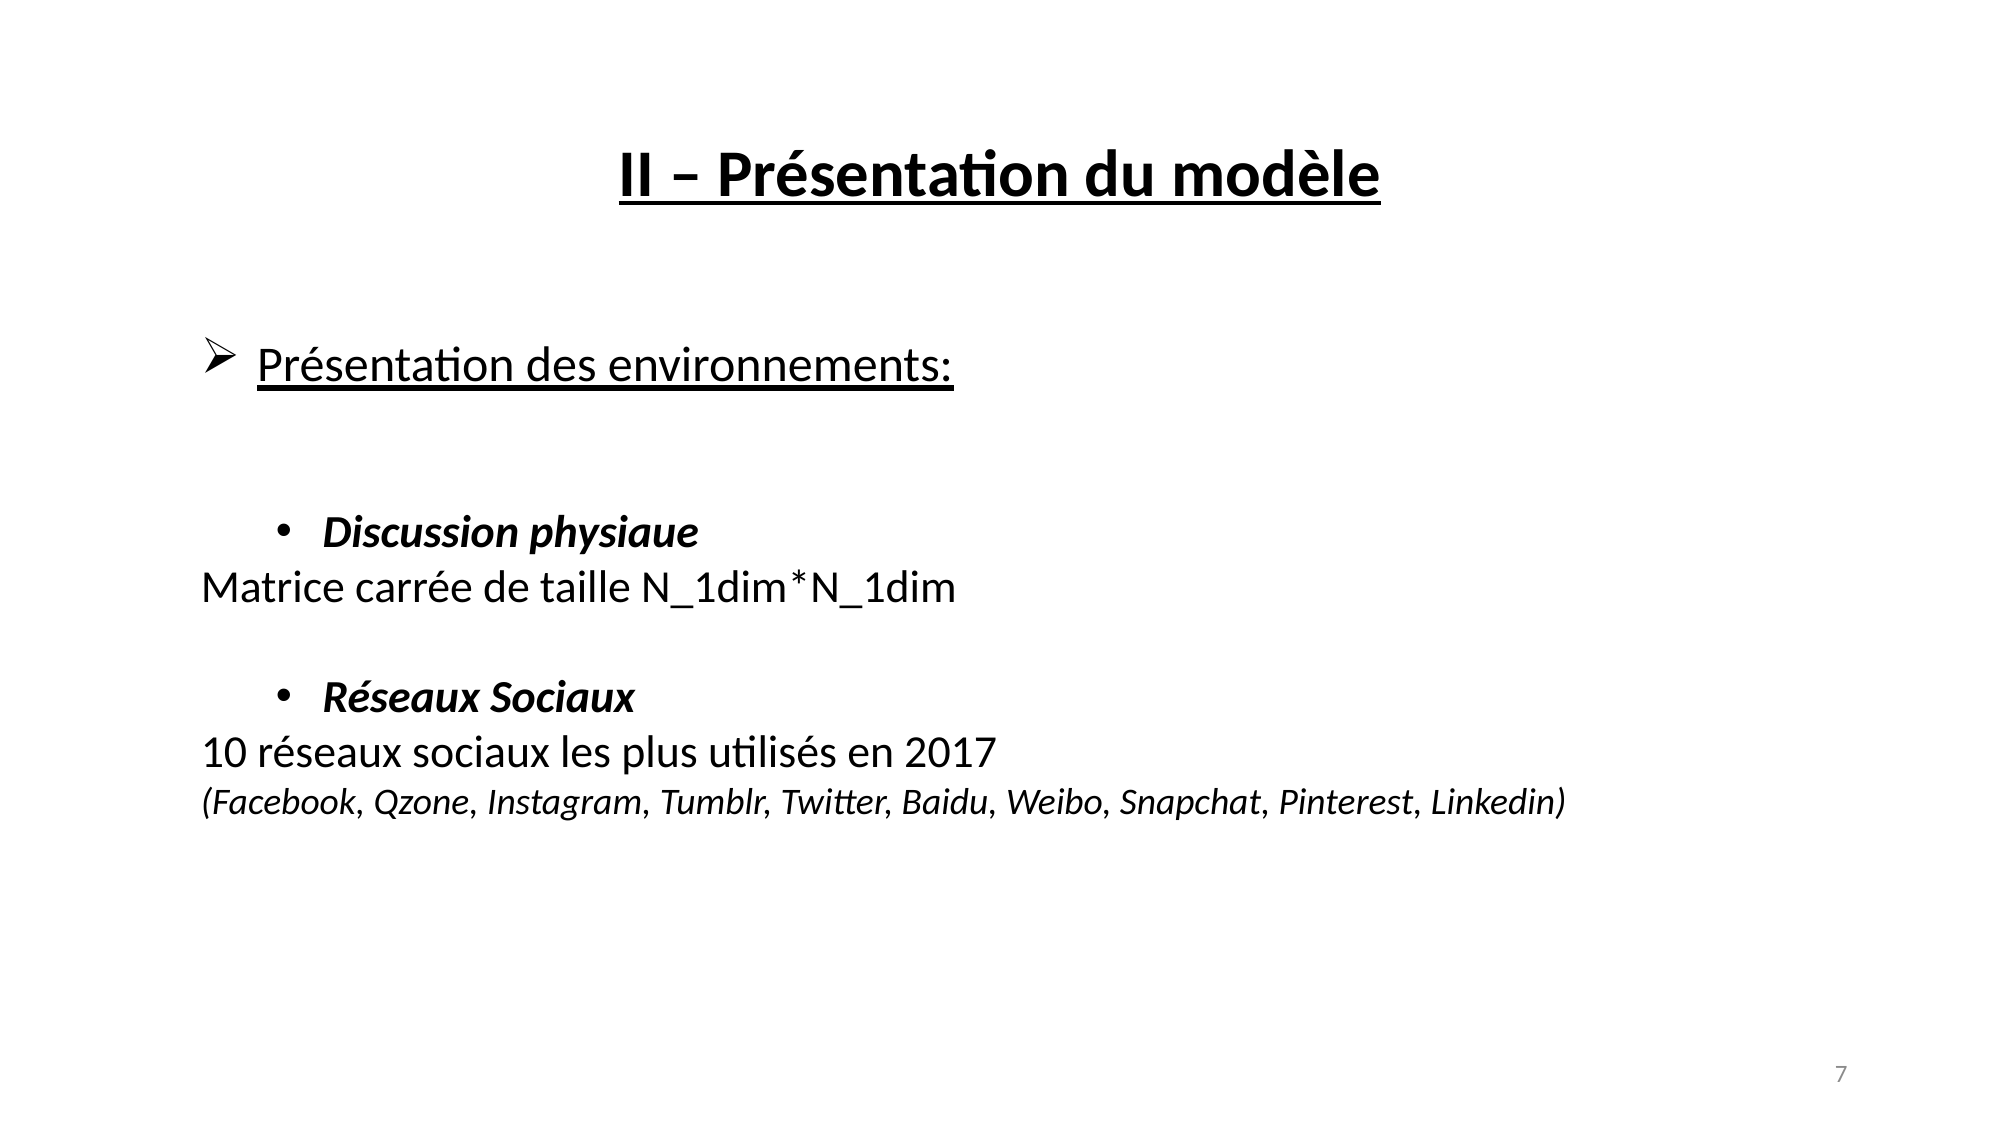

II – Présentation du modèle
Présentation des environnements:

Discussion physiaue
Matrice carrée de taille N_1dim*N_1dim

Réseaux Sociaux
10 réseaux sociaux les plus utilisés en 2017
(Facebook, Qzone, Instagram, Tumblr, Twitter, Baidu, Weibo, Snapchat, Pinterest, Linkedin)

7